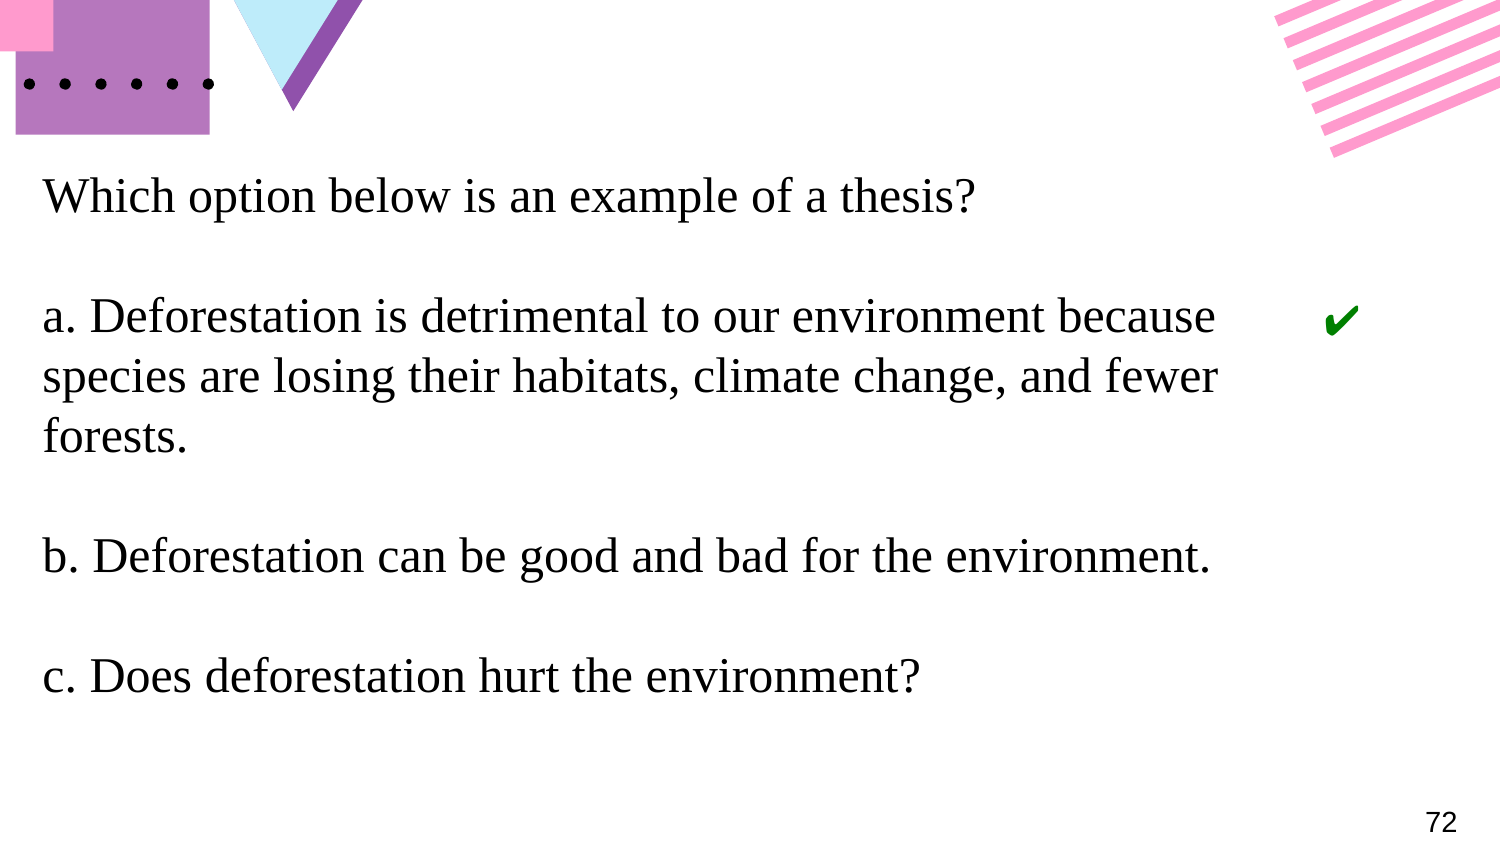

# Which option below is an example of a thesis? a. Deforestation is detrimental to our environment because species are losing their habitats, climate change, and fewer forests. b. Deforestation can be good and bad for the environment. c. Does deforestation hurt the environment?
✔
72